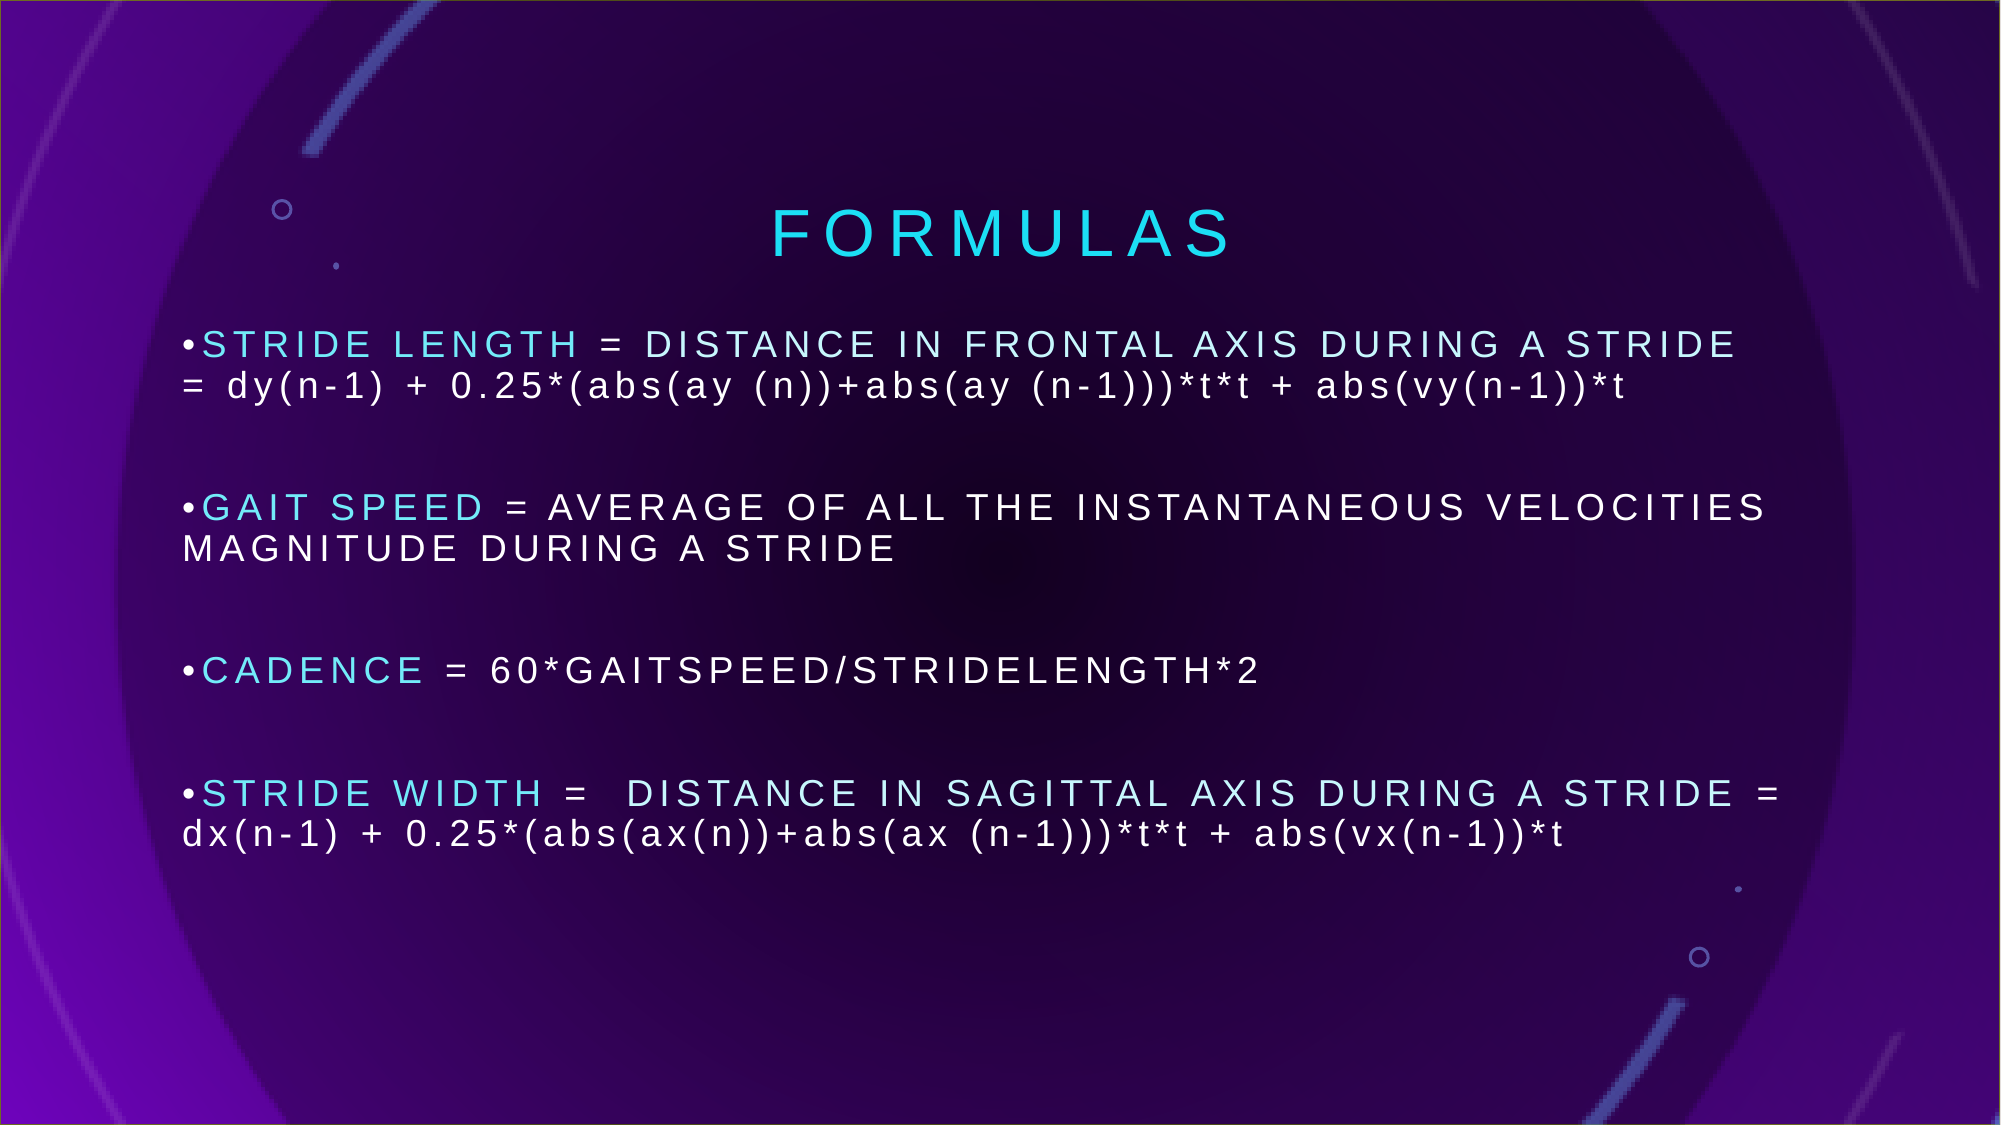

# Formulas
•Stride length = distance in Frontal axis during a stride = dy(n-1) + 0.25*(abs(ay (n))+abs(ay (n-1)))*t*t + abs(vy(n-1))*t

•Gait Speed = Average of all the instantaneous velocities magnitude during a stride

•Cadence = 60*gaitspeed/stridelength*2

•Stride width =  distance in sagittal axis during a stride = dx(n-1) + 0.25*(abs(ax(n))+abs(ax (n-1)))*t*t + abs(vx(n-1))*t